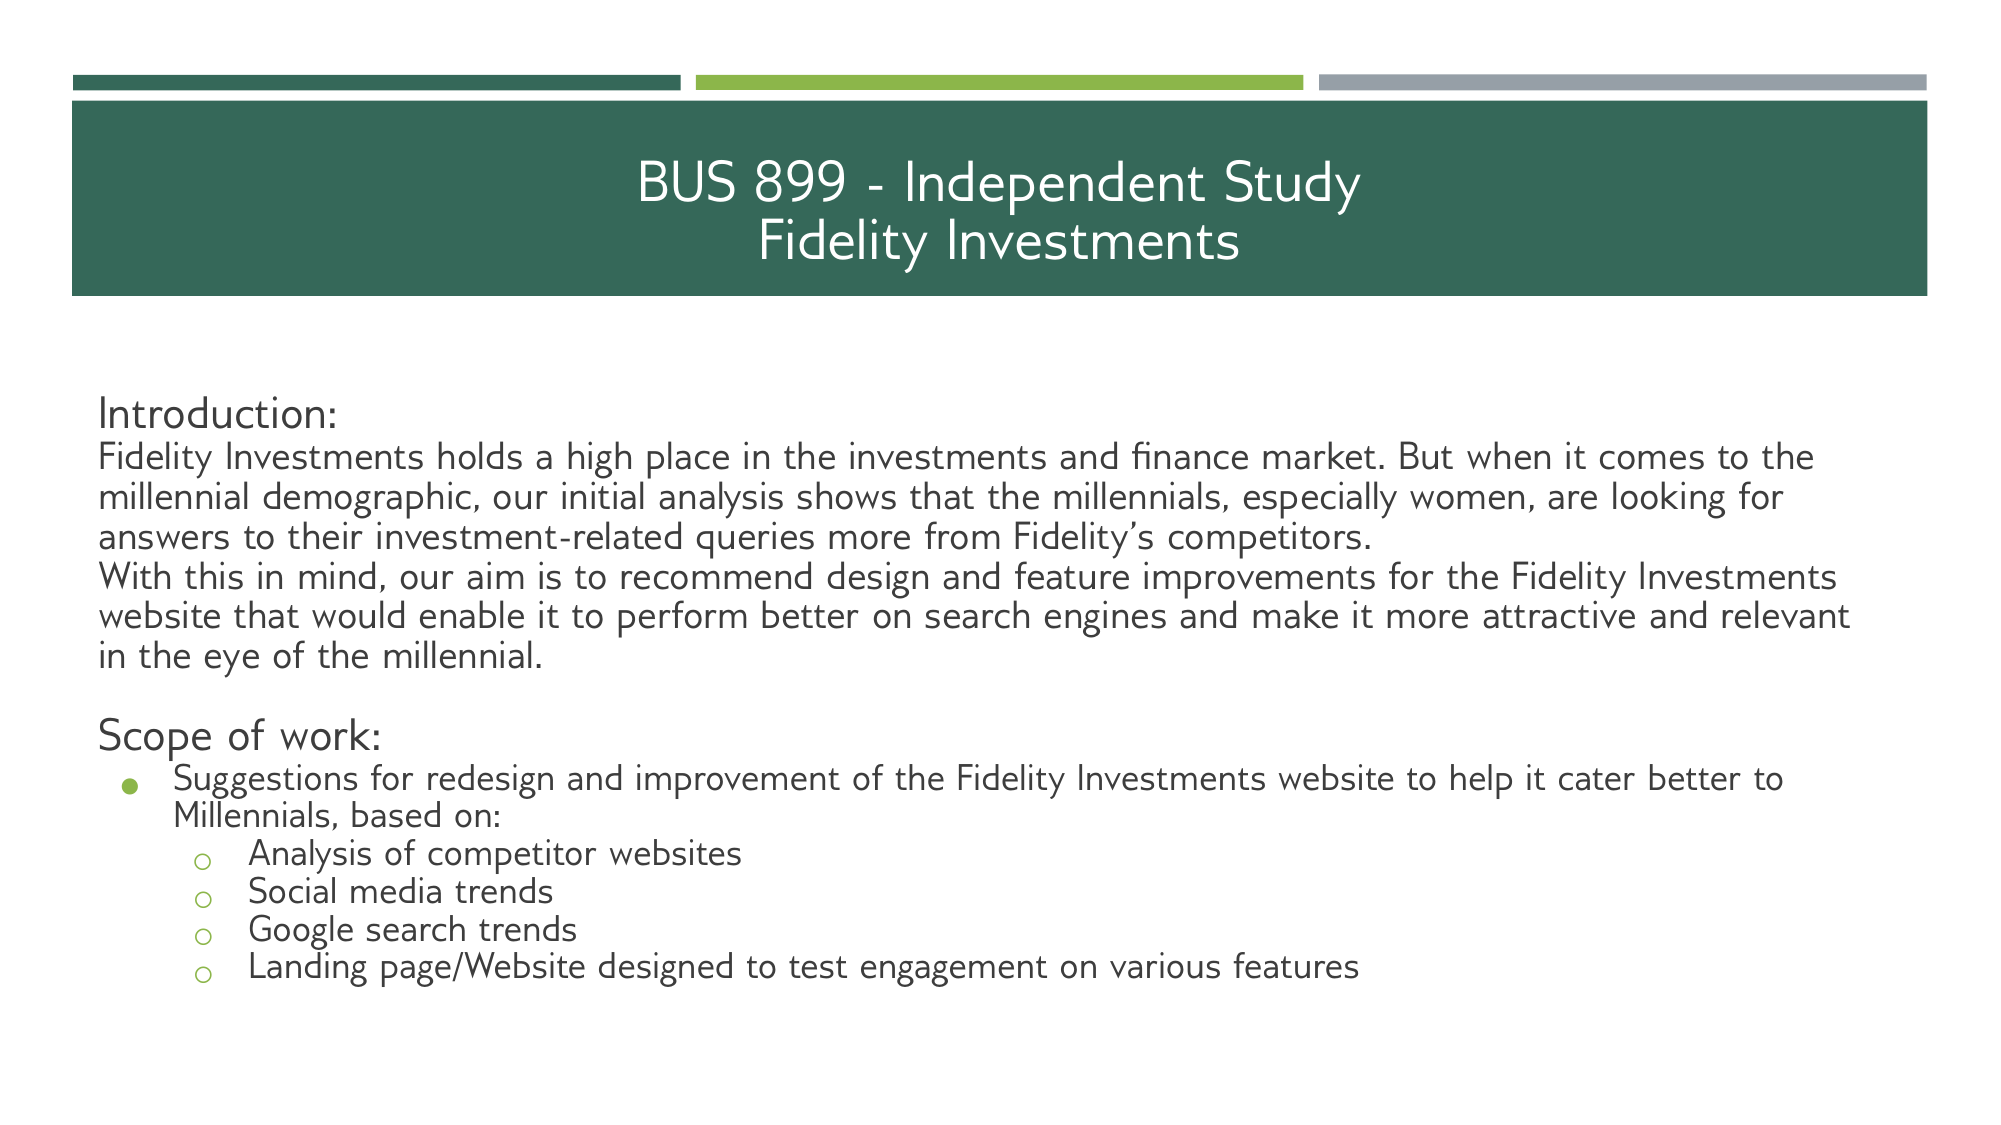

# BUS 899 - Independent Study
Fidelity Investments
Introduction:
Fidelity Investments holds a high place in the investments and finance market. But when it comes to the millennial demographic, our initial analysis shows that the millennials, especially women, are looking for answers to their investment-related queries more from Fidelity’s competitors.
With this in mind, our aim is to recommend design and feature improvements for the Fidelity Investments website that would enable it to perform better on search engines and make it more attractive and relevant in the eye of the millennial.

Scope of work:
Suggestions for redesign and improvement of the Fidelity Investments website to help it cater better to Millennials, based on:
Analysis of competitor websites
Social media trends
Google search trends
Landing page/Website designed to test engagement on various features